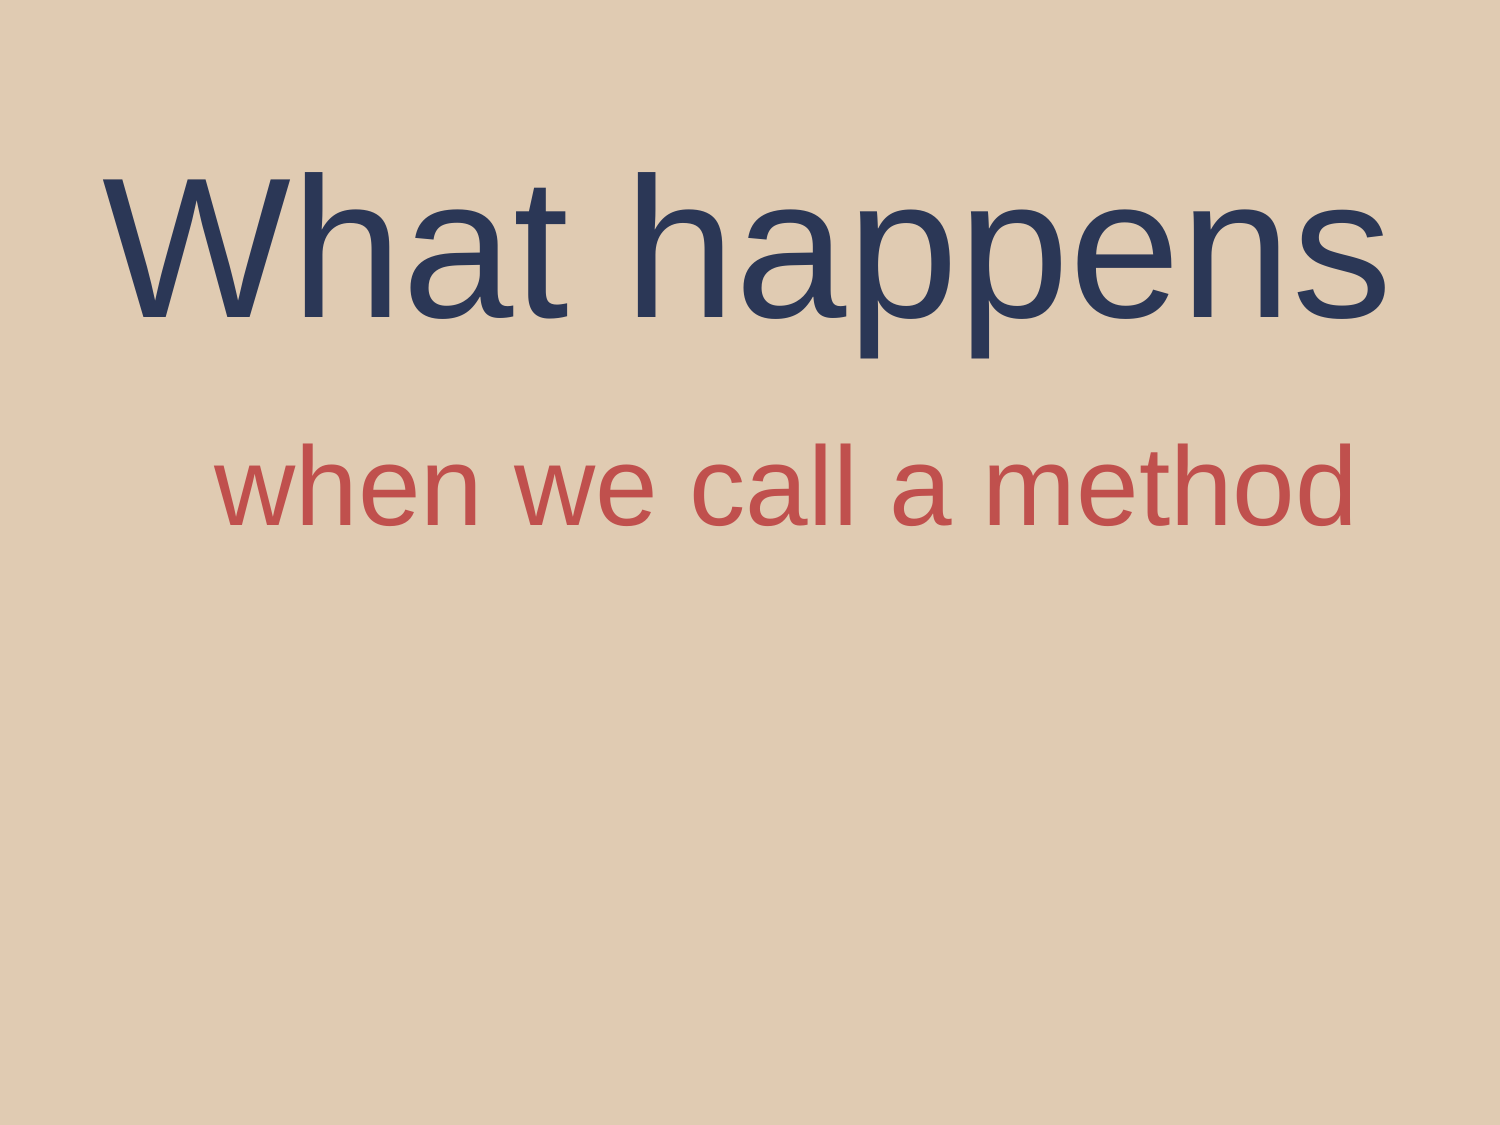

What happens
when we call a method